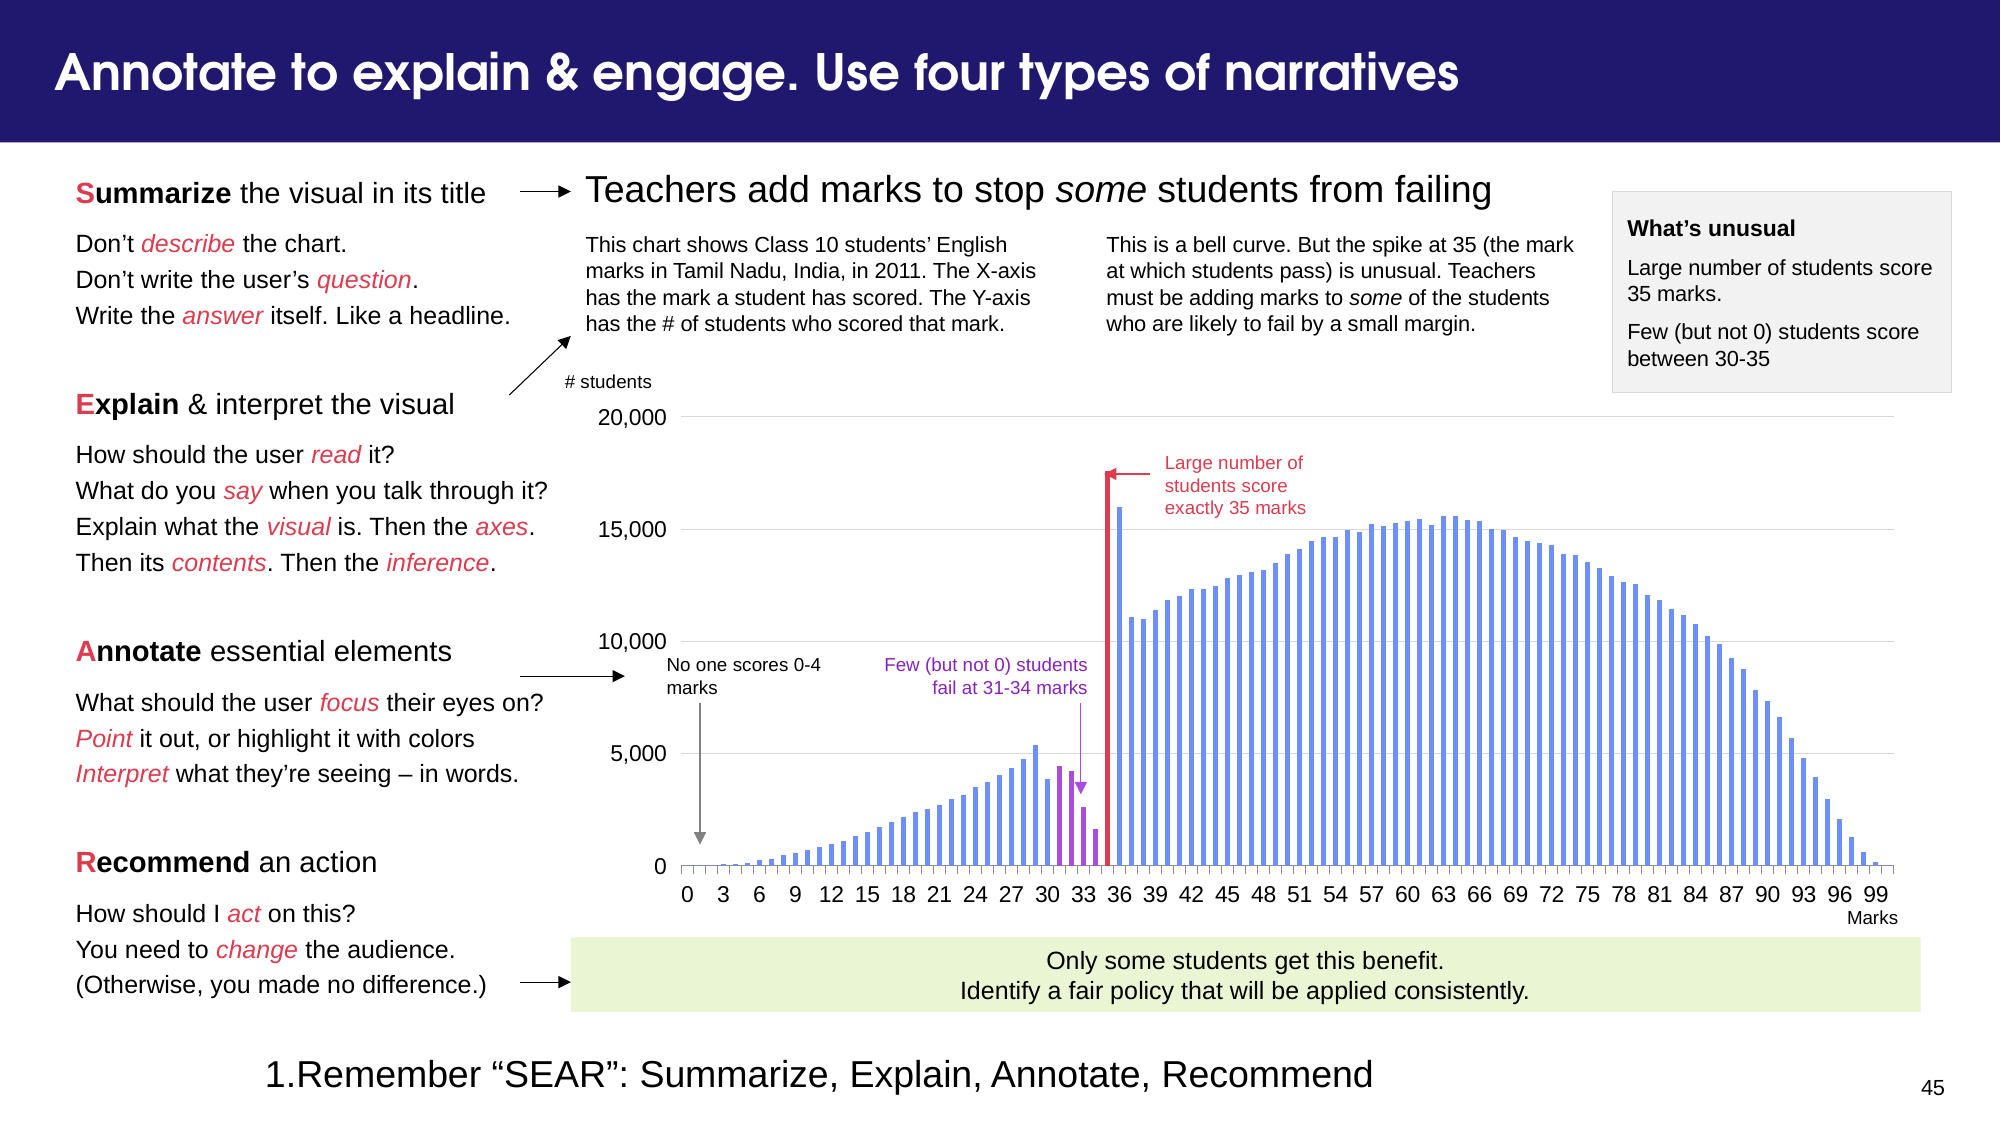

# Annotate to explain & engage. Use four types of narratives
Teachers add marks to stop some students from failing
Summarize the visual in its title
Don’t describe the chart.
Don’t write the user’s question.
Write the answer itself. Like a headline.
What’s unusual
Large number of students score 35 marks.
Few (but not 0) students score between 30-35
This chart shows Class 10 students’ English marks in Tamil Nadu, India, in 2011. The X-axis has the mark a student has scored. The Y-axis has the # of students who scored that mark.
This is a bell curve. But the spike at 35 (the mark at which students pass) is unusual. Teachers must be adding marks to some of the students who are likely to fail by a small margin.
# students
Explain & interpret the visual
How should the user read it?
What do you say when you talk through it?
Explain what the visual is. Then the axes. Then its contents. Then the inference.

### Chart

| Category | 2011-MARK02-P | 2011-MARK02-F |
|---|---|---|
| 0 | 0.0 | 0.0 |
| 1 | 0.0 | 2.0 |
| 2 | 0.0 | 19.0 |
| 3 | 0.0 | 52.0 |
| 4 | 0.0 | 80.0 |
| 5 | 0.0 | 127.0 |
| 6 | 0.0 | 227.0 |
| 7 | 0.0 | 293.0 |
| 8 | 0.0 | 458.0 |
| 9 | 0.0 | 537.0 |
| 10 | 0.0 | 689.0 |
| 11 | 0.0 | 806.0 |
| 12 | 0.0 | 962.0 |
| 13 | 0.0 | 1091.0 |
| 14 | 0.0 | 1329.0 |
| 15 | 0.0 | 1487.0 |
| 16 | 0.0 | 1704.0 |
| 17 | 0.0 | 1935.0 |
| 18 | 0.0 | 2146.0 |
| 19 | 0.0 | 2361.0 |
| 20 | 0.0 | 2537.0 |
| 21 | 0.0 | 2716.0 |
| 22 | 0.0 | 2959.0 |
| 23 | 0.0 | 3144.0 |
| 24 | 0.0 | 3489.0 |
| 25 | 0.0 | 3698.0 |
| 26 | 0.0 | 4015.0 |
| 27 | 0.0 | 4345.0 |
| 28 | 0.0 | 4731.0 |
| 29 | 0.0 | 5358.0 |
| 30 | 0.0 | 3842.0 |
| 31 | 0.0 | 4450.0 |
| 32 | 0.0 | 4212.0 |
| 33 | 0.0 | 2621.0 |
| 34 | 0.0 | 1639.0 |
| 35 | 16443.0 | 1126.0 |
| 36 | 9157.0 | 6817.0 |
| 37 | 6953.0 | 4106.0 |
| 38 | 7408.0 | 3582.0 |
| 39 | 8040.0 | 3362.0 |
| 40 | 8597.0 | 3228.0 |
| 41 | 9062.0 | 2949.0 |
| 42 | 9630.0 | 2705.0 |
| 43 | 9858.0 | 2461.0 |
| 44 | 10297.0 | 2141.0 |
| 45 | 10721.0 | 2104.0 |
| 46 | 11019.0 | 1920.0 |
| 47 | 11406.0 | 1671.0 |
| 48 | 11531.0 | 1615.0 |
| 49 | 12052.0 | 1446.0 |
| 50 | 12529.0 | 1354.0 |
| 51 | 12994.0 | 1121.0 |
| 52 | 13398.0 | 1080.0 |
| 53 | 13628.0 | 999.0 |
| 54 | 13724.0 | 901.0 |
| 55 | 14143.0 | 792.0 |
| 56 | 14179.0 | 665.0 |
| 57 | 14593.0 | 609.0 |
| 58 | 14578.0 | 559.0 |
| 59 | 14811.0 | 460.0 |
| 60 | 14915.0 | 443.0 |
| 61 | 15061.0 | 398.0 |
| 62 | 14824.0 | 356.0 |
| 63 | 15270.0 | 292.0 |
| 64 | 15308.0 | 284.0 |
| 65 | 15167.0 | 238.0 |
| 66 | 15159.0 | 190.0 |
| 67 | 14856.0 | 157.0 |
| 68 | 14790.0 | 152.0 |
| 69 | 14527.0 | 111.0 |
| 70 | 14368.0 | 98.0 |
| 71 | 14296.0 | 87.0 |
| 72 | 14197.0 | 67.0 |
| 73 | 13804.0 | 68.0 |
| 74 | 13782.0 | 50.0 |
| 75 | 13487.0 | 40.0 |
| 76 | 13234.0 | 23.0 |
| 77 | 12876.0 | 32.0 |
| 78 | 12610.0 | 20.0 |
| 79 | 12532.0 | 17.0 |
| 80 | 12056.0 | 13.0 |
| 81 | 11823.0 | 11.0 |
| 82 | 11407.0 | 7.0 |
| 83 | 11143.0 | 6.0 |
| 84 | 10773.0 | 3.0 |
| 85 | 10231.0 | 3.0 |
| 86 | 9863.0 | 2.0 |
| 87 | 9246.0 | 5.0 |
| 88 | 8750.0 | 0.0 |
| 89 | 7805.0 | 0.0 |
| 90 | 7349.0 | 0.0 |
| 91 | 6628.0 | 2.0 |
| 92 | 5693.0 | 0.0 |
| 93 | 4777.0 | 0.0 |
| 94 | 3948.0 | 0.0 |
| 95 | 2949.0 | 1.0 |
| 96 | 2078.0 | 0.0 |
| 97 | 1273.0 | 0.0 |
| 98 | 583.0 | 0.0 |
| 99 | 154.0 | 0.0 |
| 100 | 20.0 | 0.0 |
Large number of students score exactly 35 marks
Annotate essential elements
What should the user focus their eyes on?
Point it out, or highlight it with colors
Interpret what they’re seeing – in words.
No one scores 0-4 marks
Few (but not 0) students fail at 31-34 marks
Recommend an action
How should I act on this?
You need to change the audience.
(Otherwise, you made no difference.)
Marks
Only some students get this benefit.
Identify a fair policy that will be applied consistently.
Remember “SEAR”: Summarize, Explain, Annotate, Recommend
45